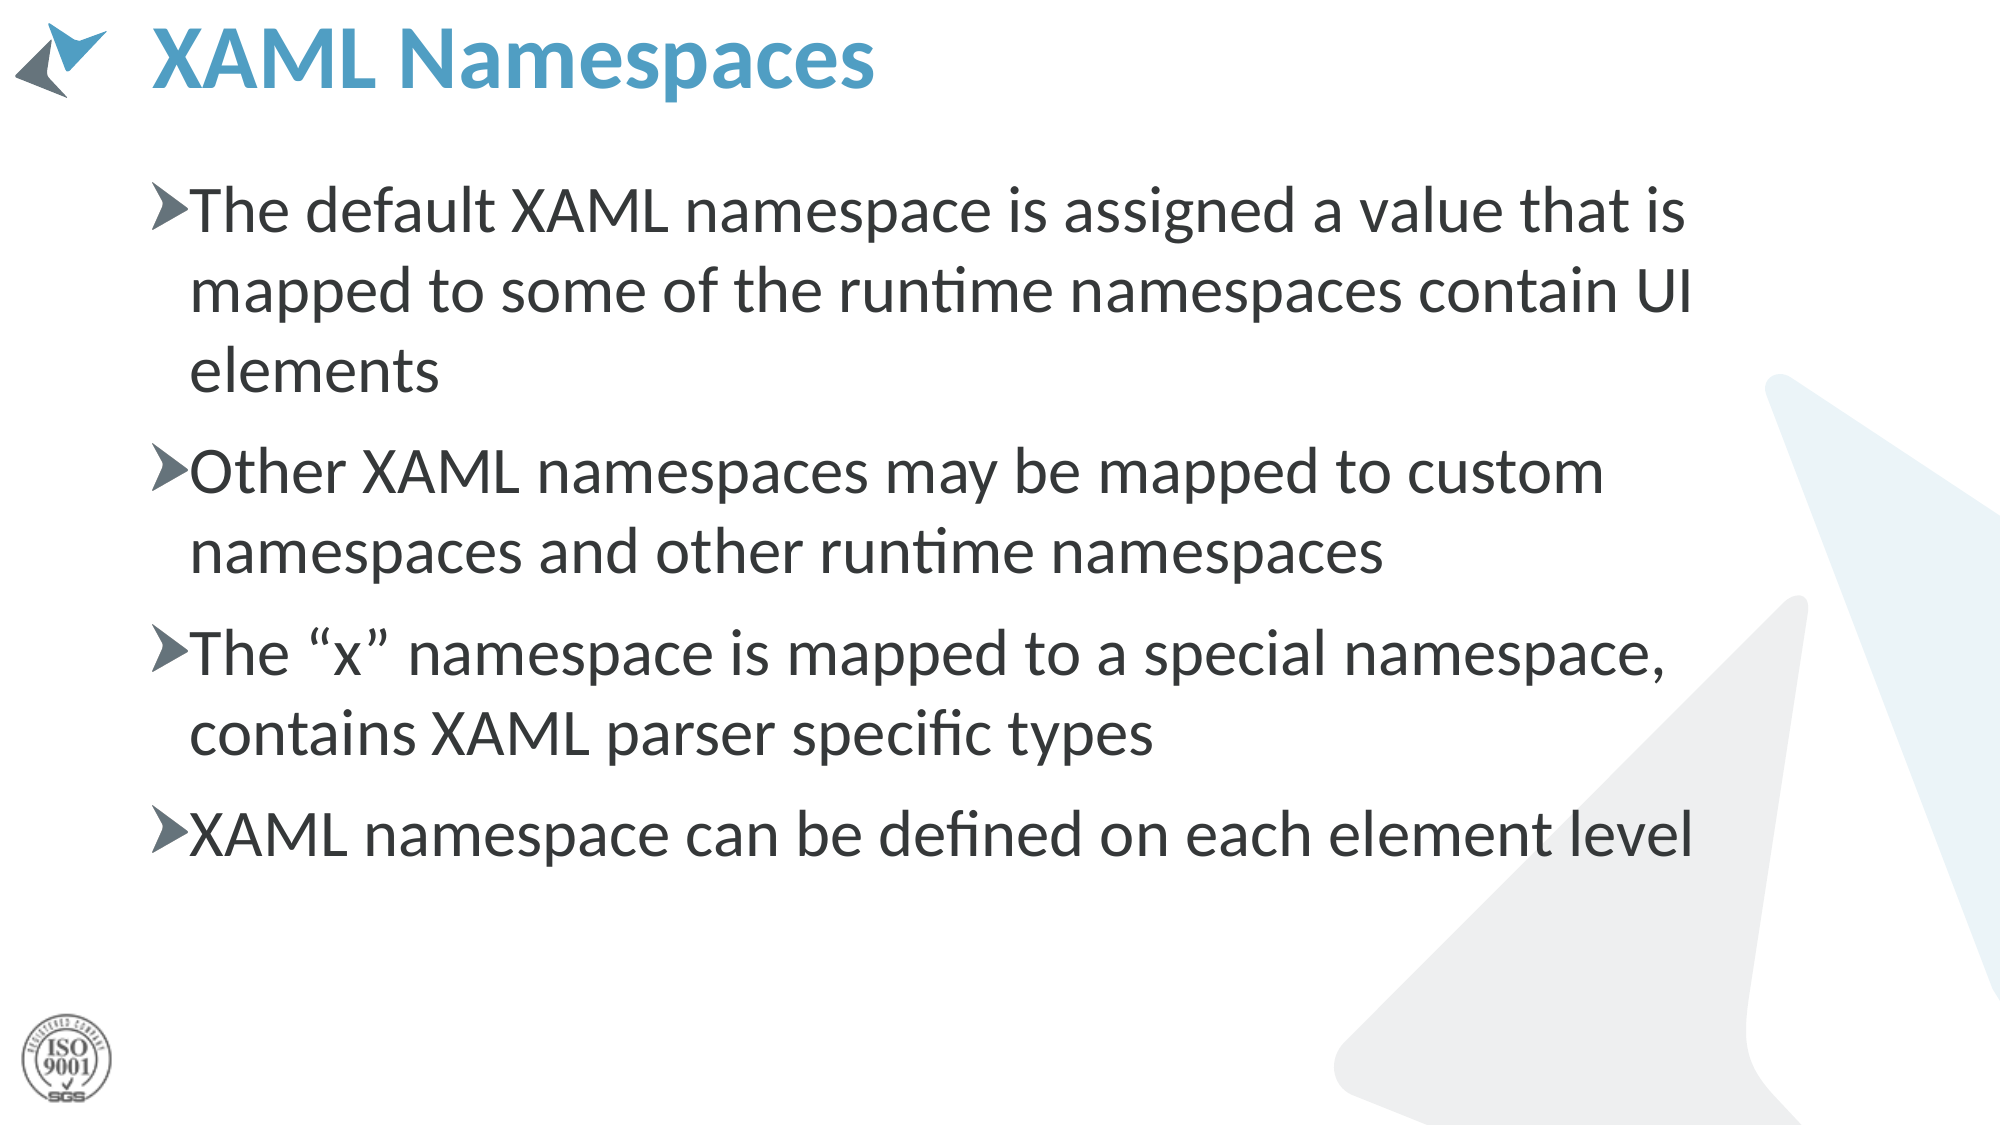

# XAML Namespaces
The default XAML namespace is assigned a value that is mapped to some of the runtime namespaces contain UI elements
Other XAML namespaces may be mapped to custom namespaces and other runtime namespaces
The “x” namespace is mapped to a special namespace, contains XAML parser specific types
XAML namespace can be defined on each element level